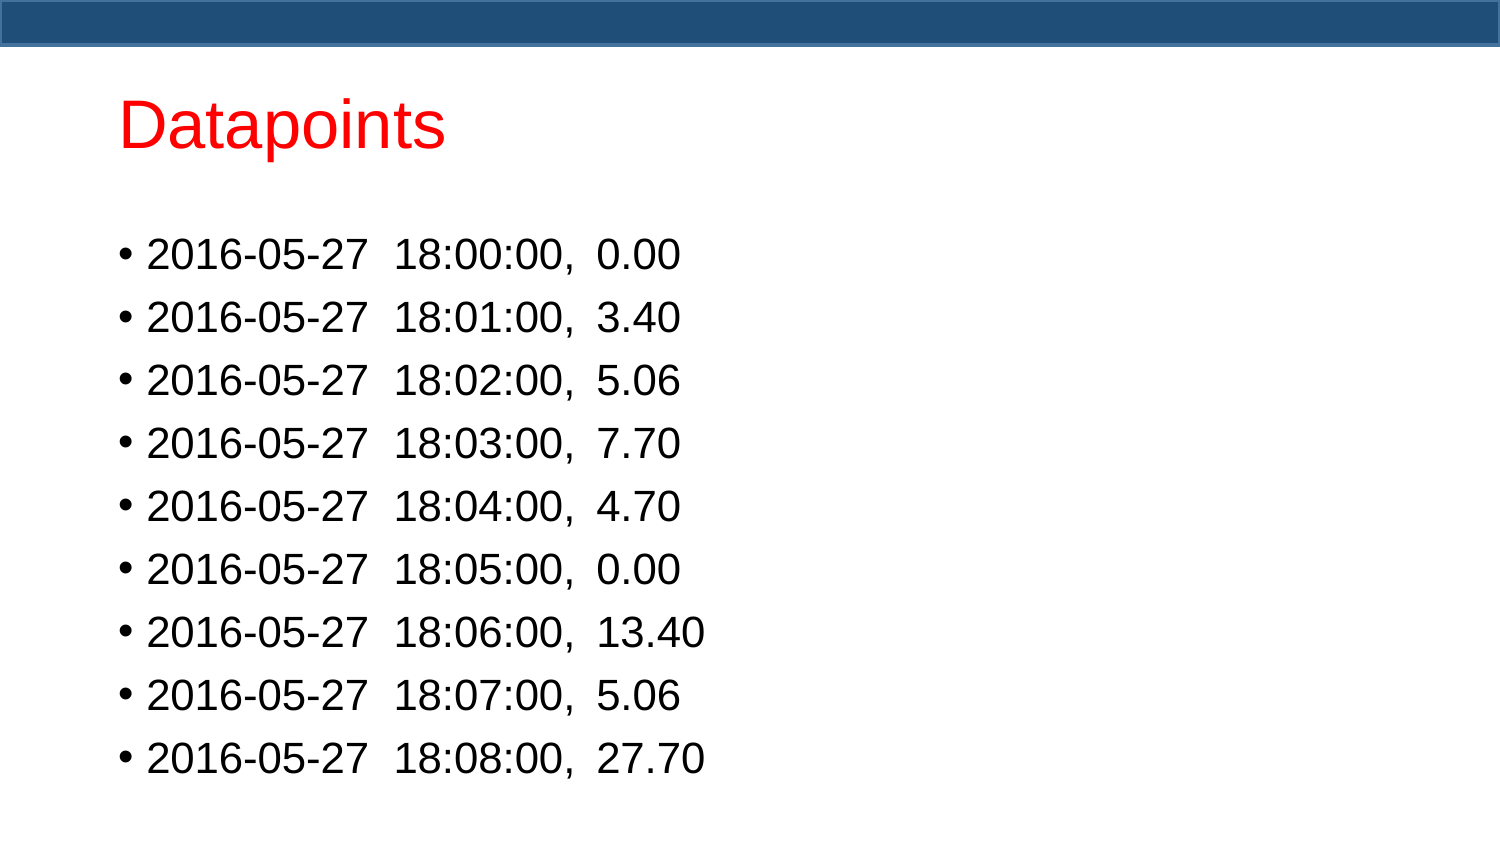

# Datapoints
2016-05-27  18:00:00,	0.00
2016-05-27  18:01:00,	3.40
2016-05-27  18:02:00,	5.06
2016-05-27  18:03:00,	7.70
2016-05-27  18:04:00,	4.70
2016-05-27  18:05:00,	0.00
2016-05-27  18:06:00,	13.40
2016-05-27  18:07:00,	5.06
2016-05-27  18:08:00,	27.70